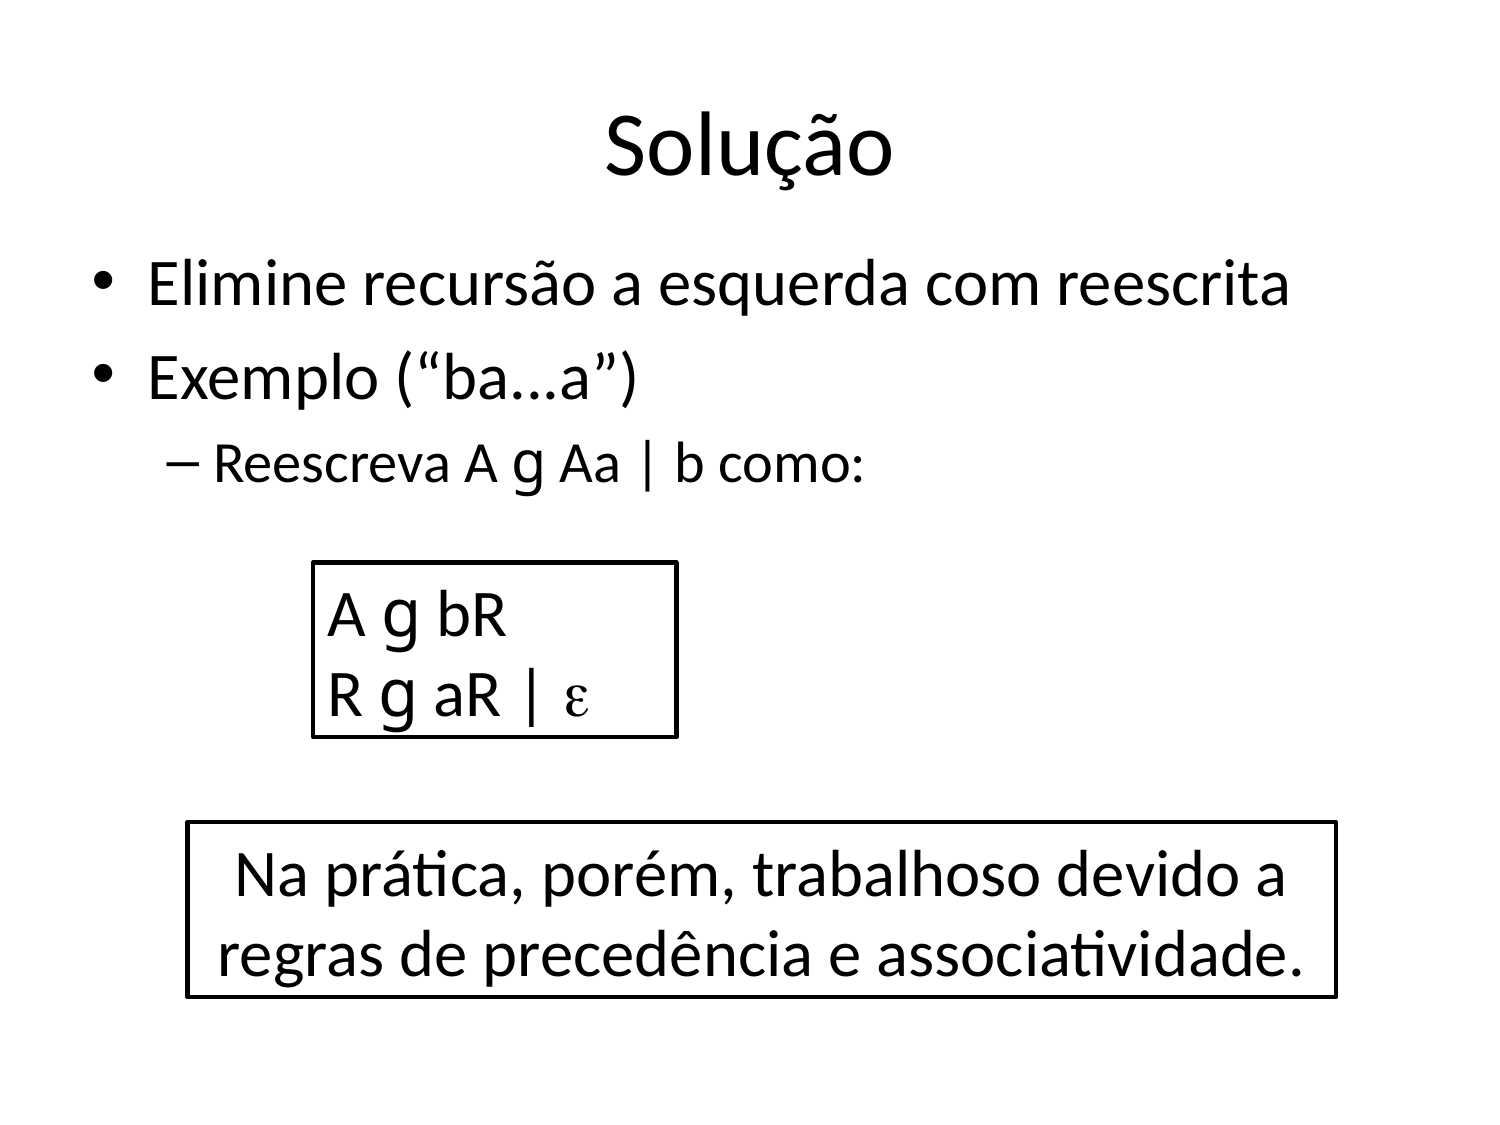

# Solução
Elimine recursão a esquerda com reescrita
Exemplo (“ba...a”)
Reescreva A g Aa | b como:

A g bR
R g aR | ε
Na prática, porém, trabalhoso devido a regras de precedência e associatividade.